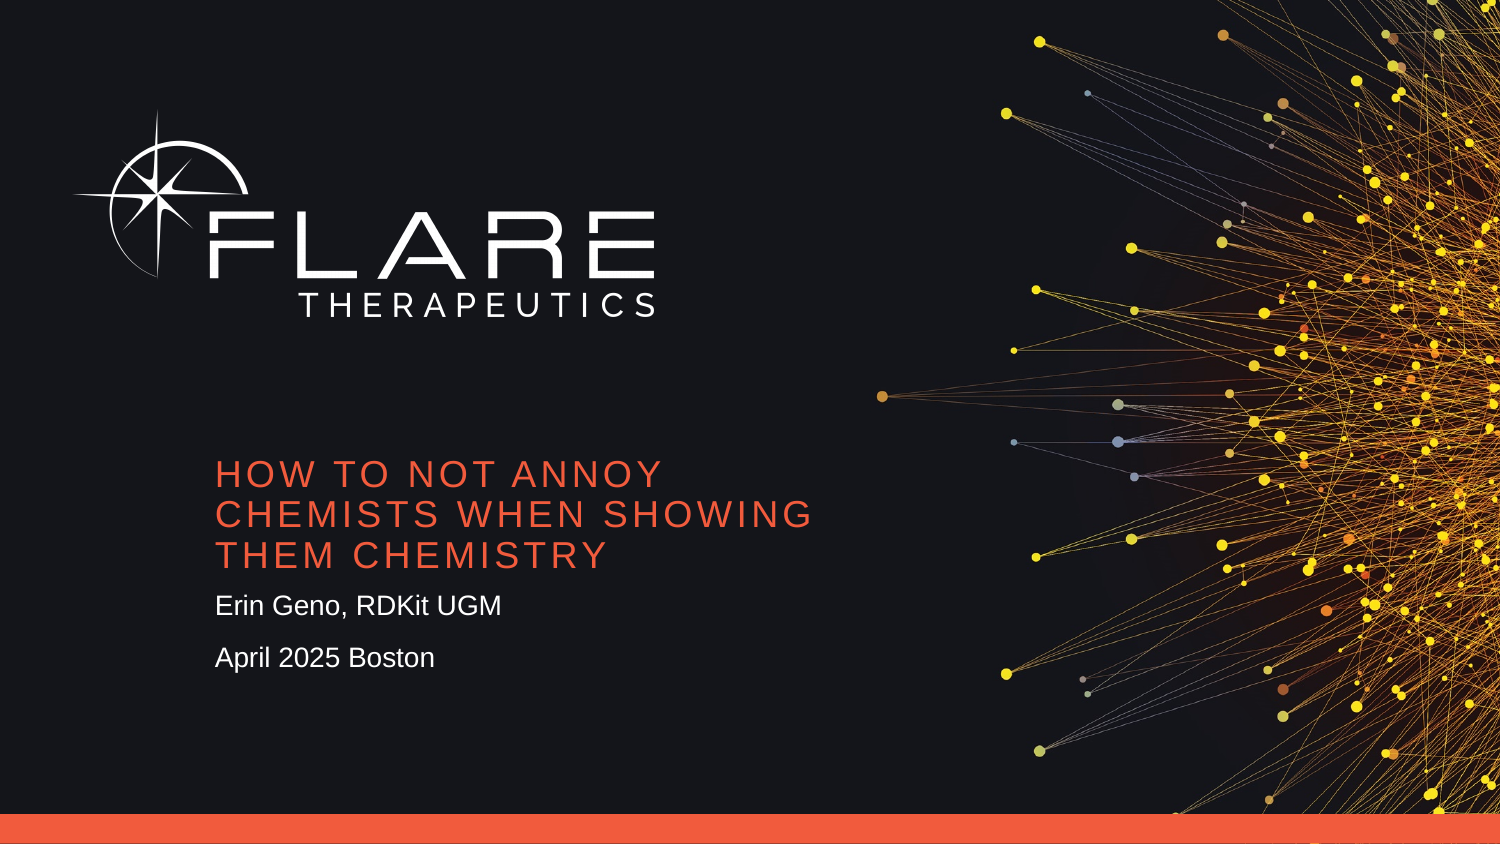

# How to Not Annoy Chemists when showing them chemistry
Erin Geno, RDKit UGM
April 2025 Boston